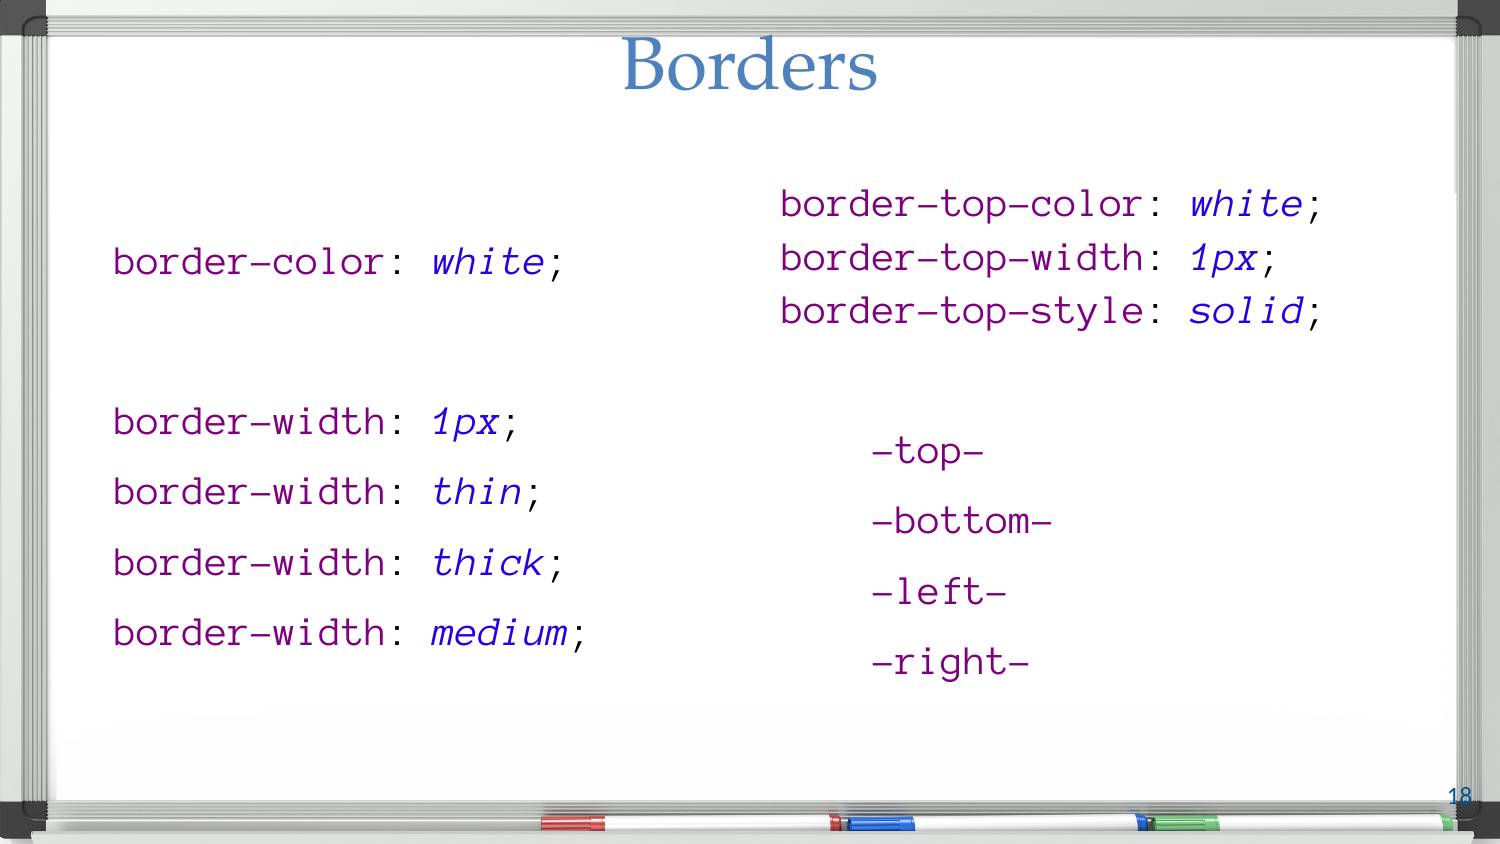

# Borders
border-top-color: white;
border-top-width: 1px;
border-top-style: solid;

    -top-
    -bottom-
    -left-
    -right-
border-color: white;

border-width: 1px;
border-width: thin;
border-width: thick;
border-width: medium;

18